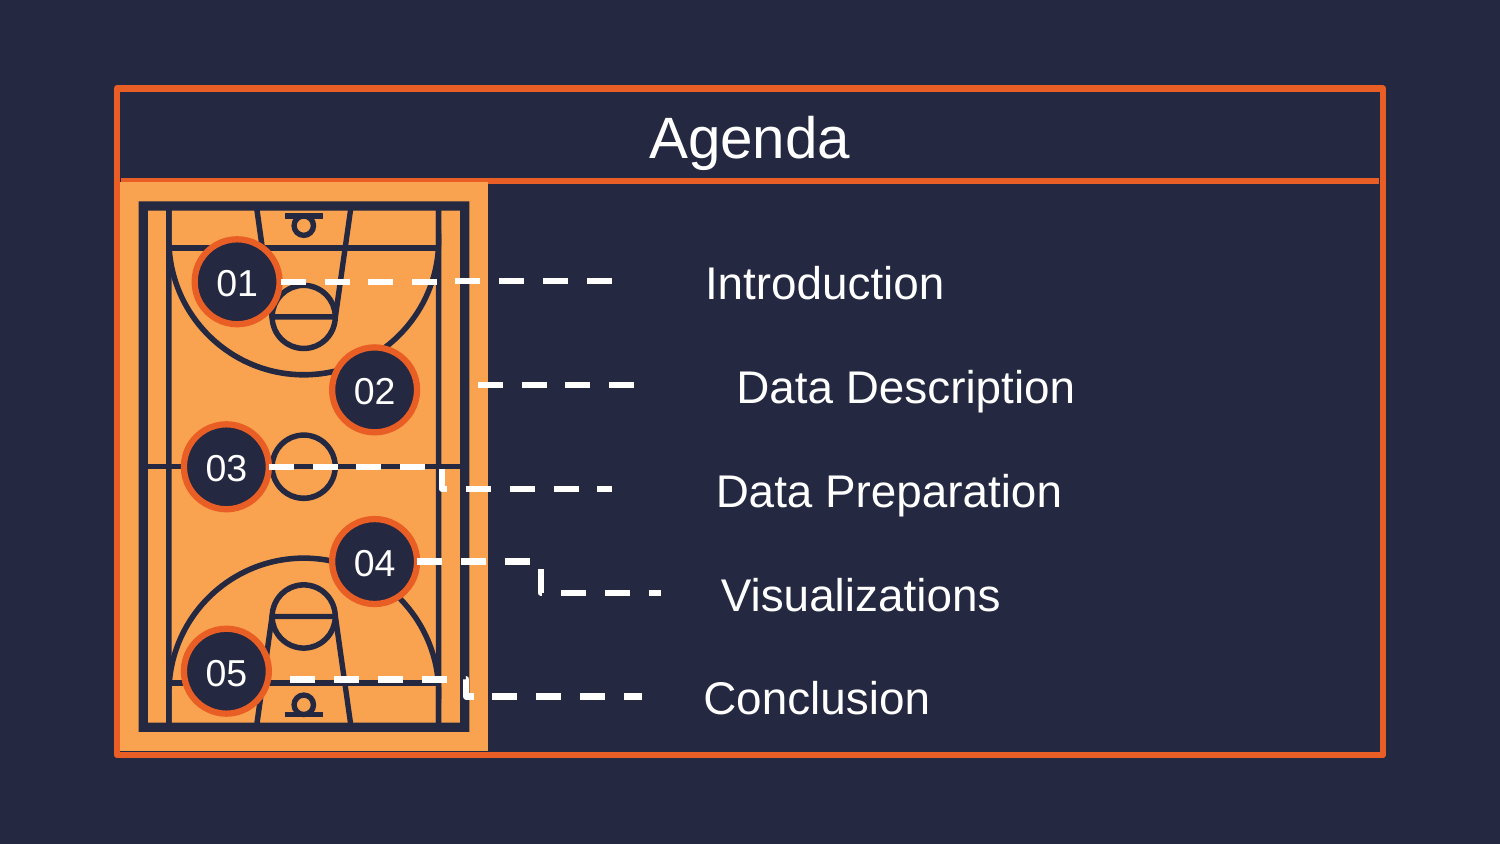

# Agenda
Introduction
01

Data Description
02
03
Data Preparation
04
Visualizations
05
Conclusion